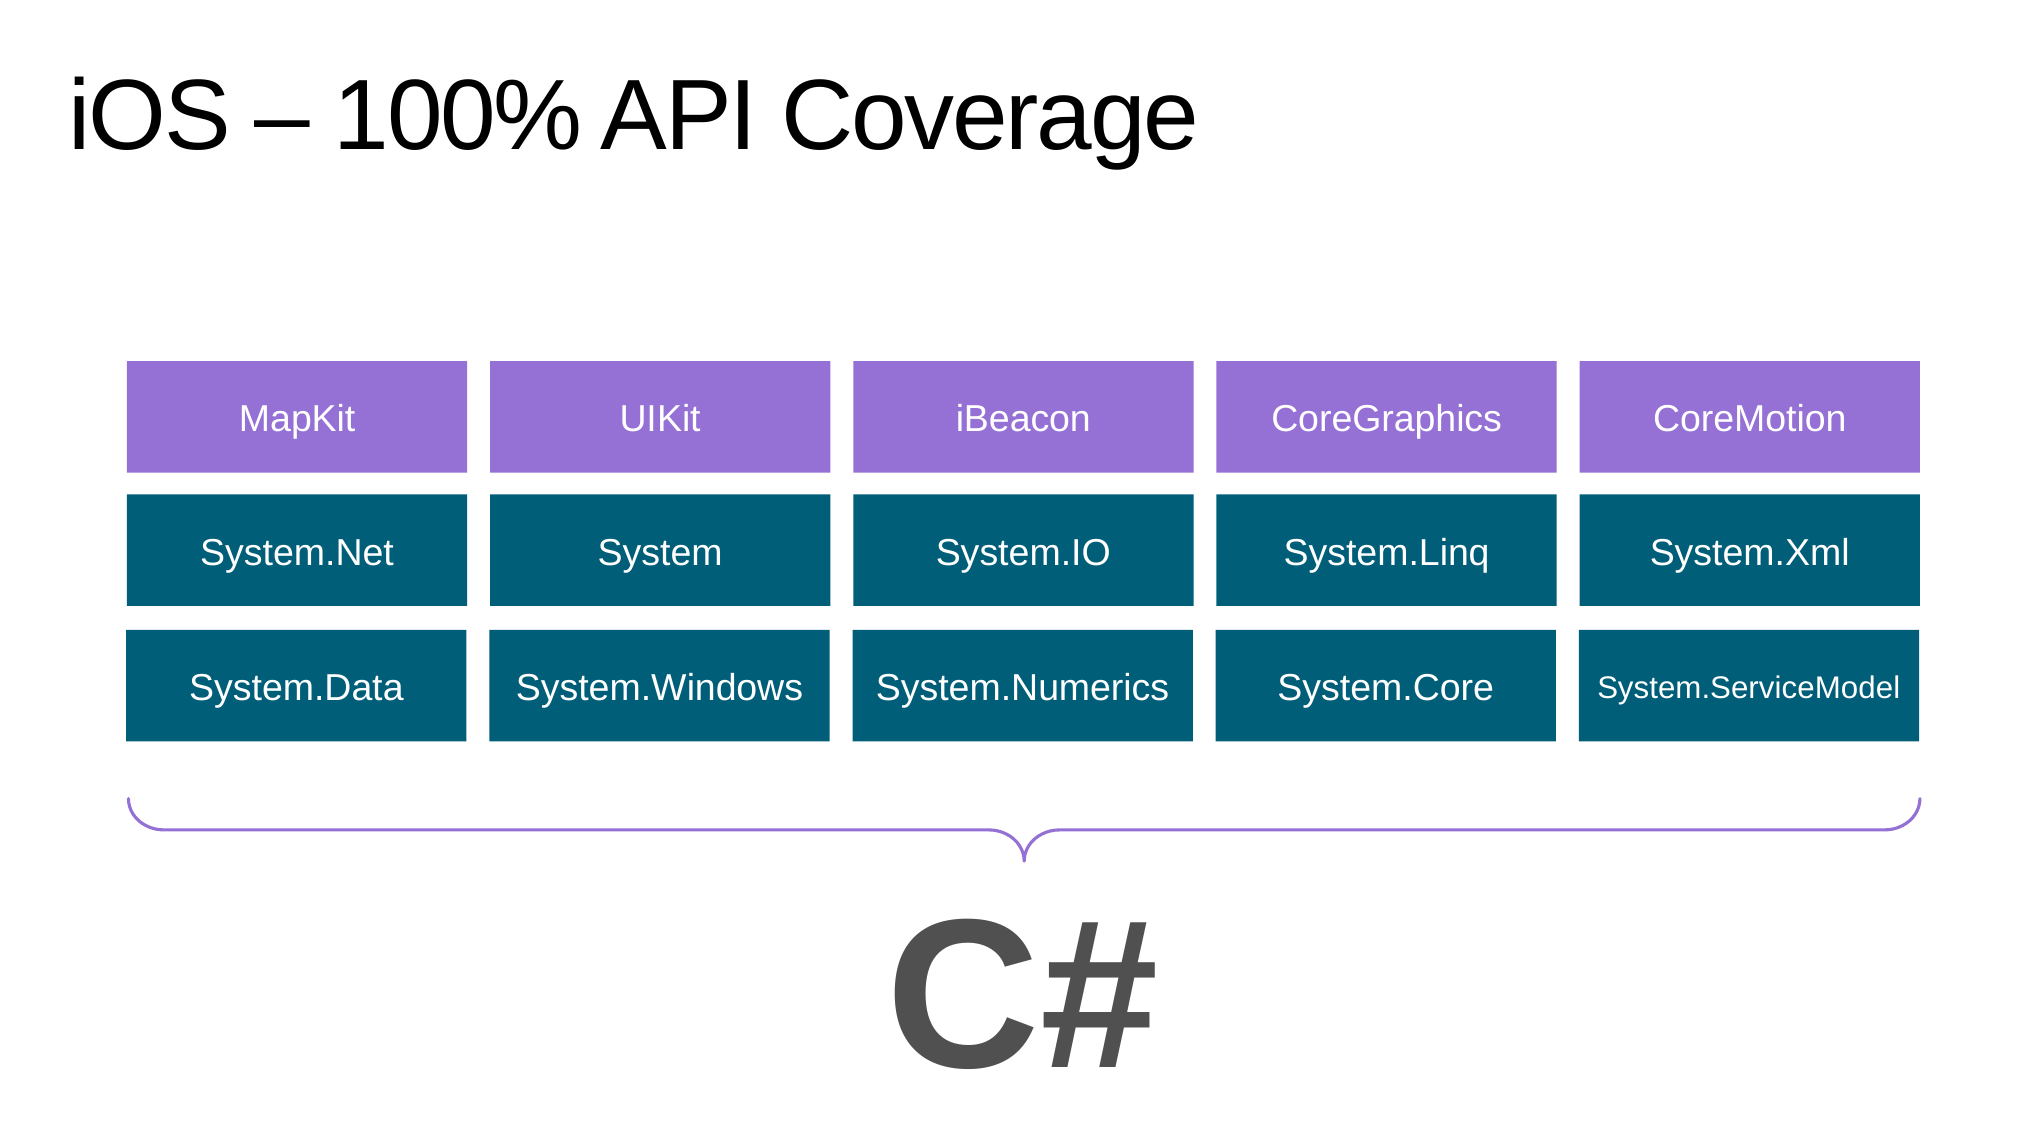

# iOS – 100% API Coverage

MapKit
UIKit
iBeacon
CoreGraphics
CoreMotion
System.Net
System
System.IO
System.Linq
System.Xml
System.Data
System.Windows
System.Numerics
System.Core
System.ServiceModel
C#